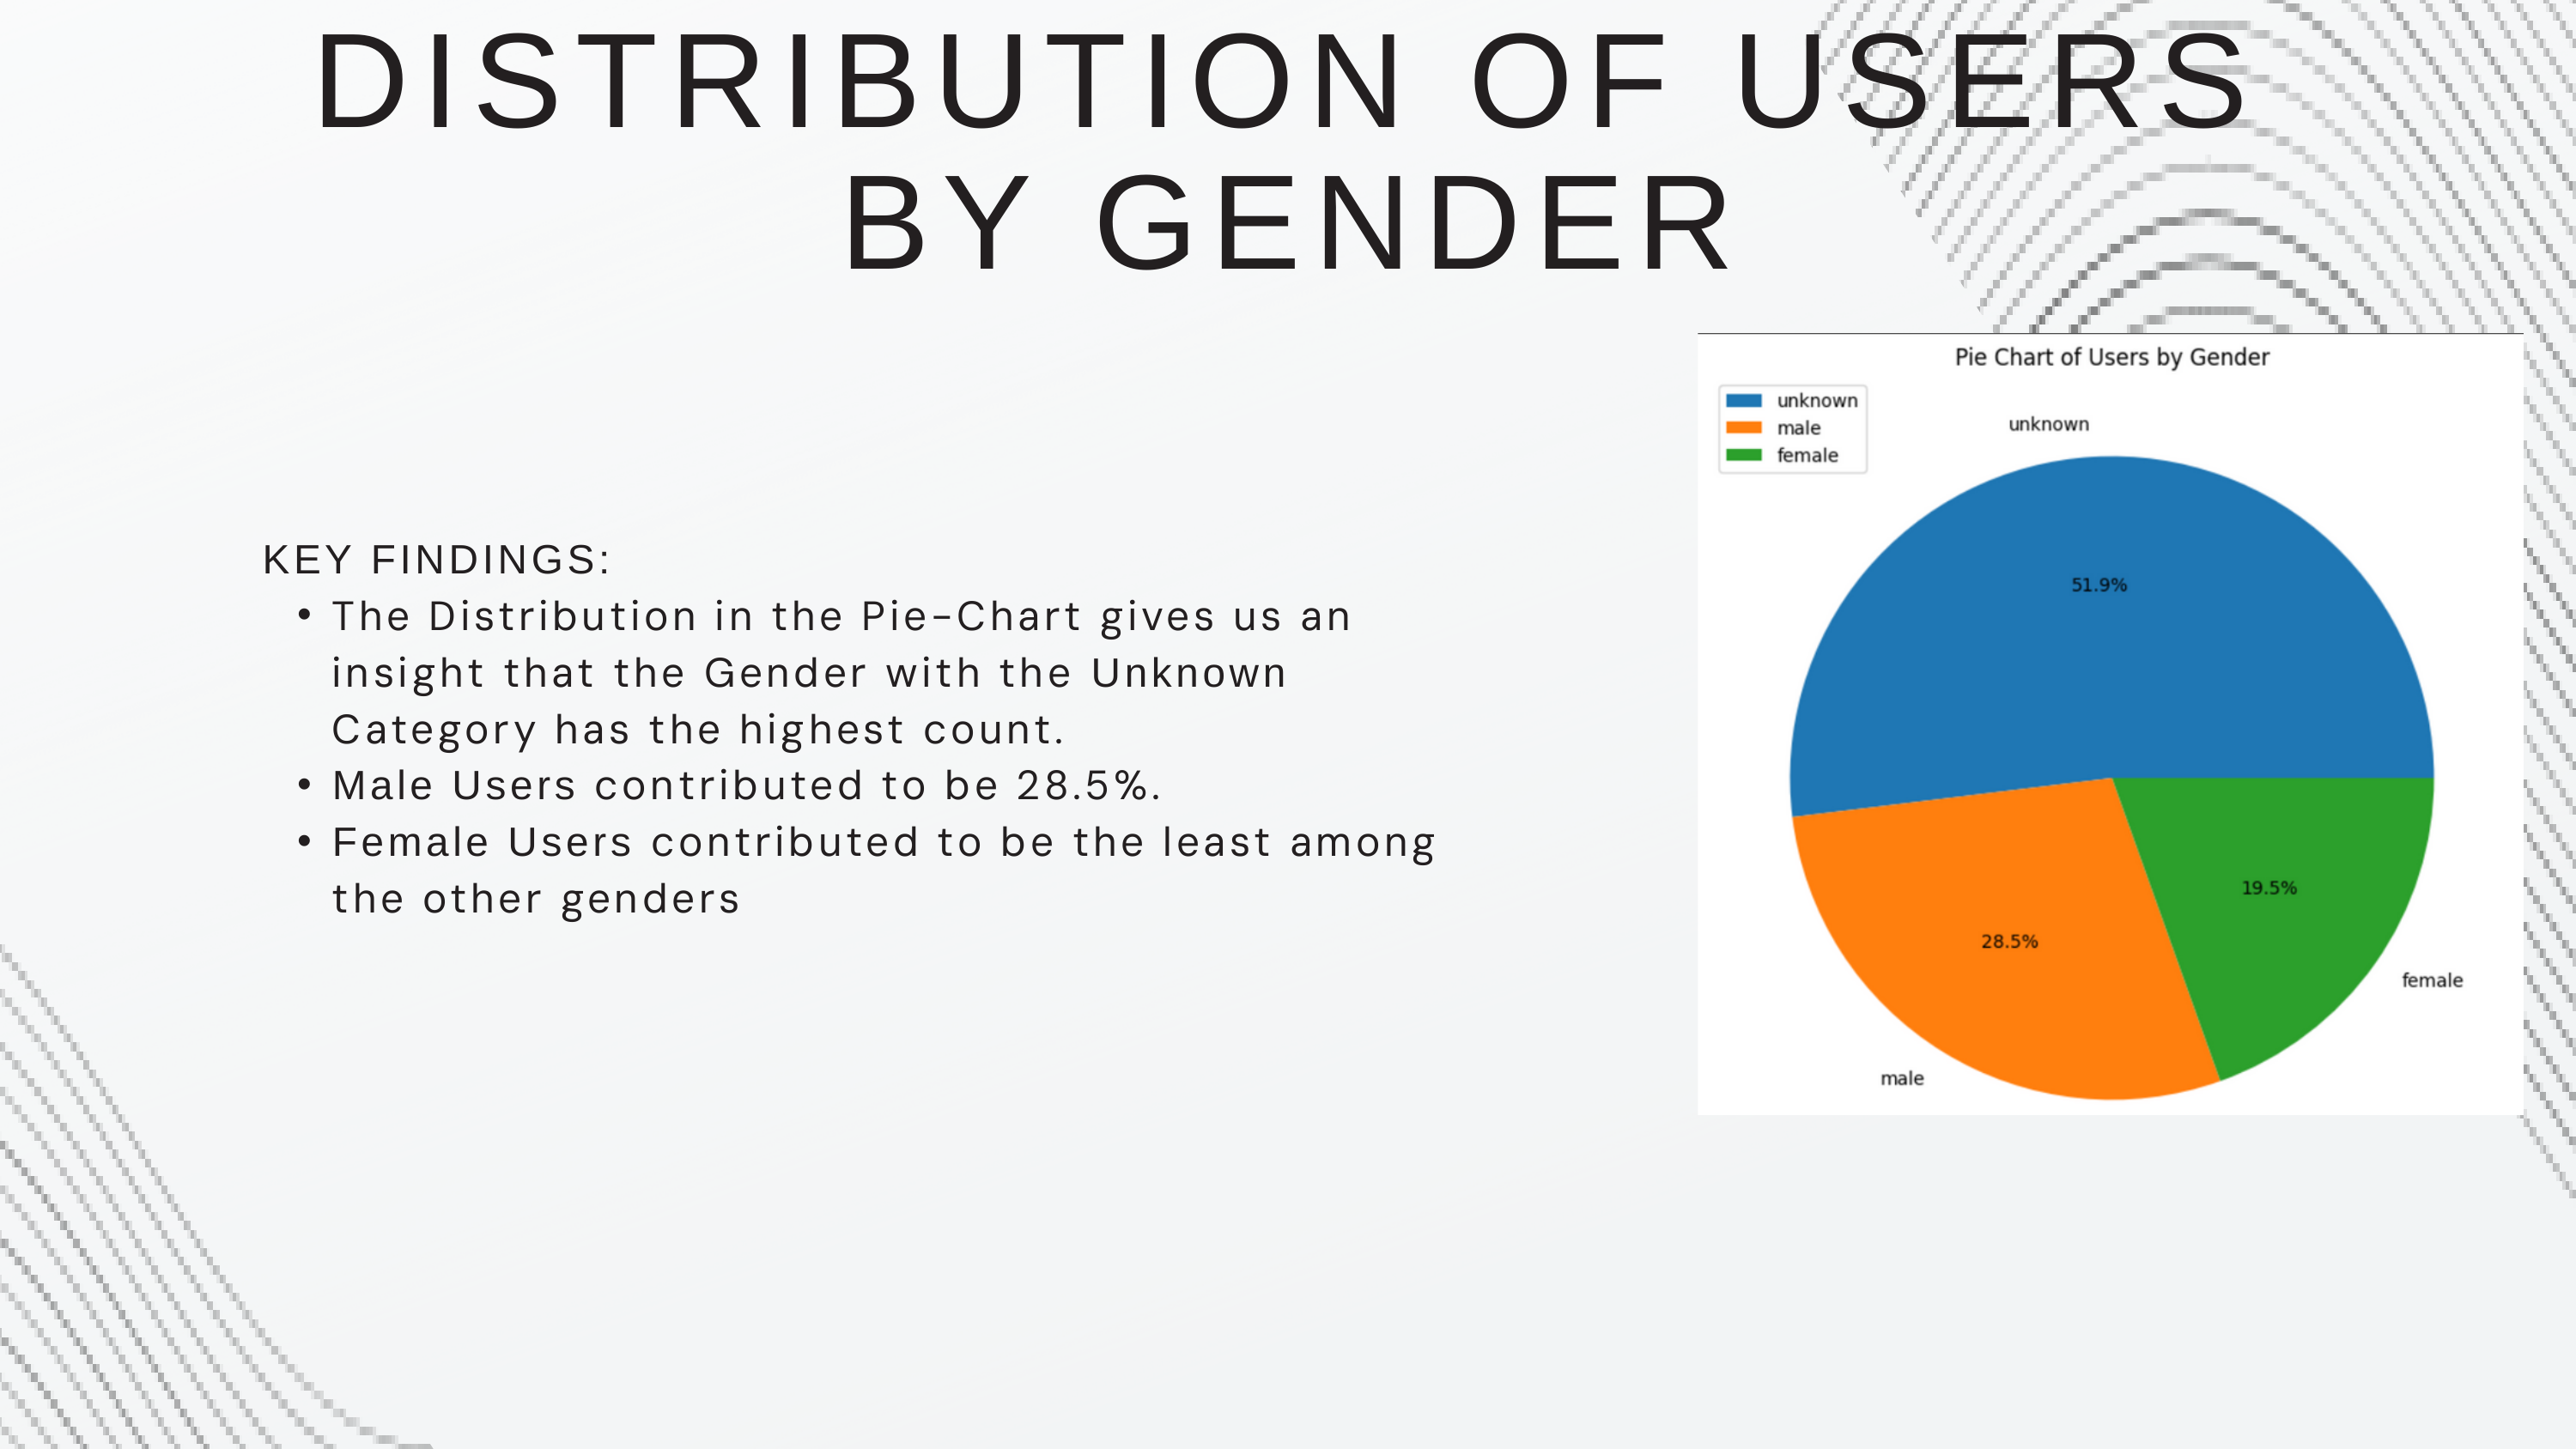

DISTRIBUTION OF USERS BY GENDER

KEY FINDINGS:
The Distribution in the Pie-Chart gives us an insight that the Gender with the Unknown Category has the highest count.
Male Users contributed to be 28.5%.
Female Users contributed to be the least among the other genders